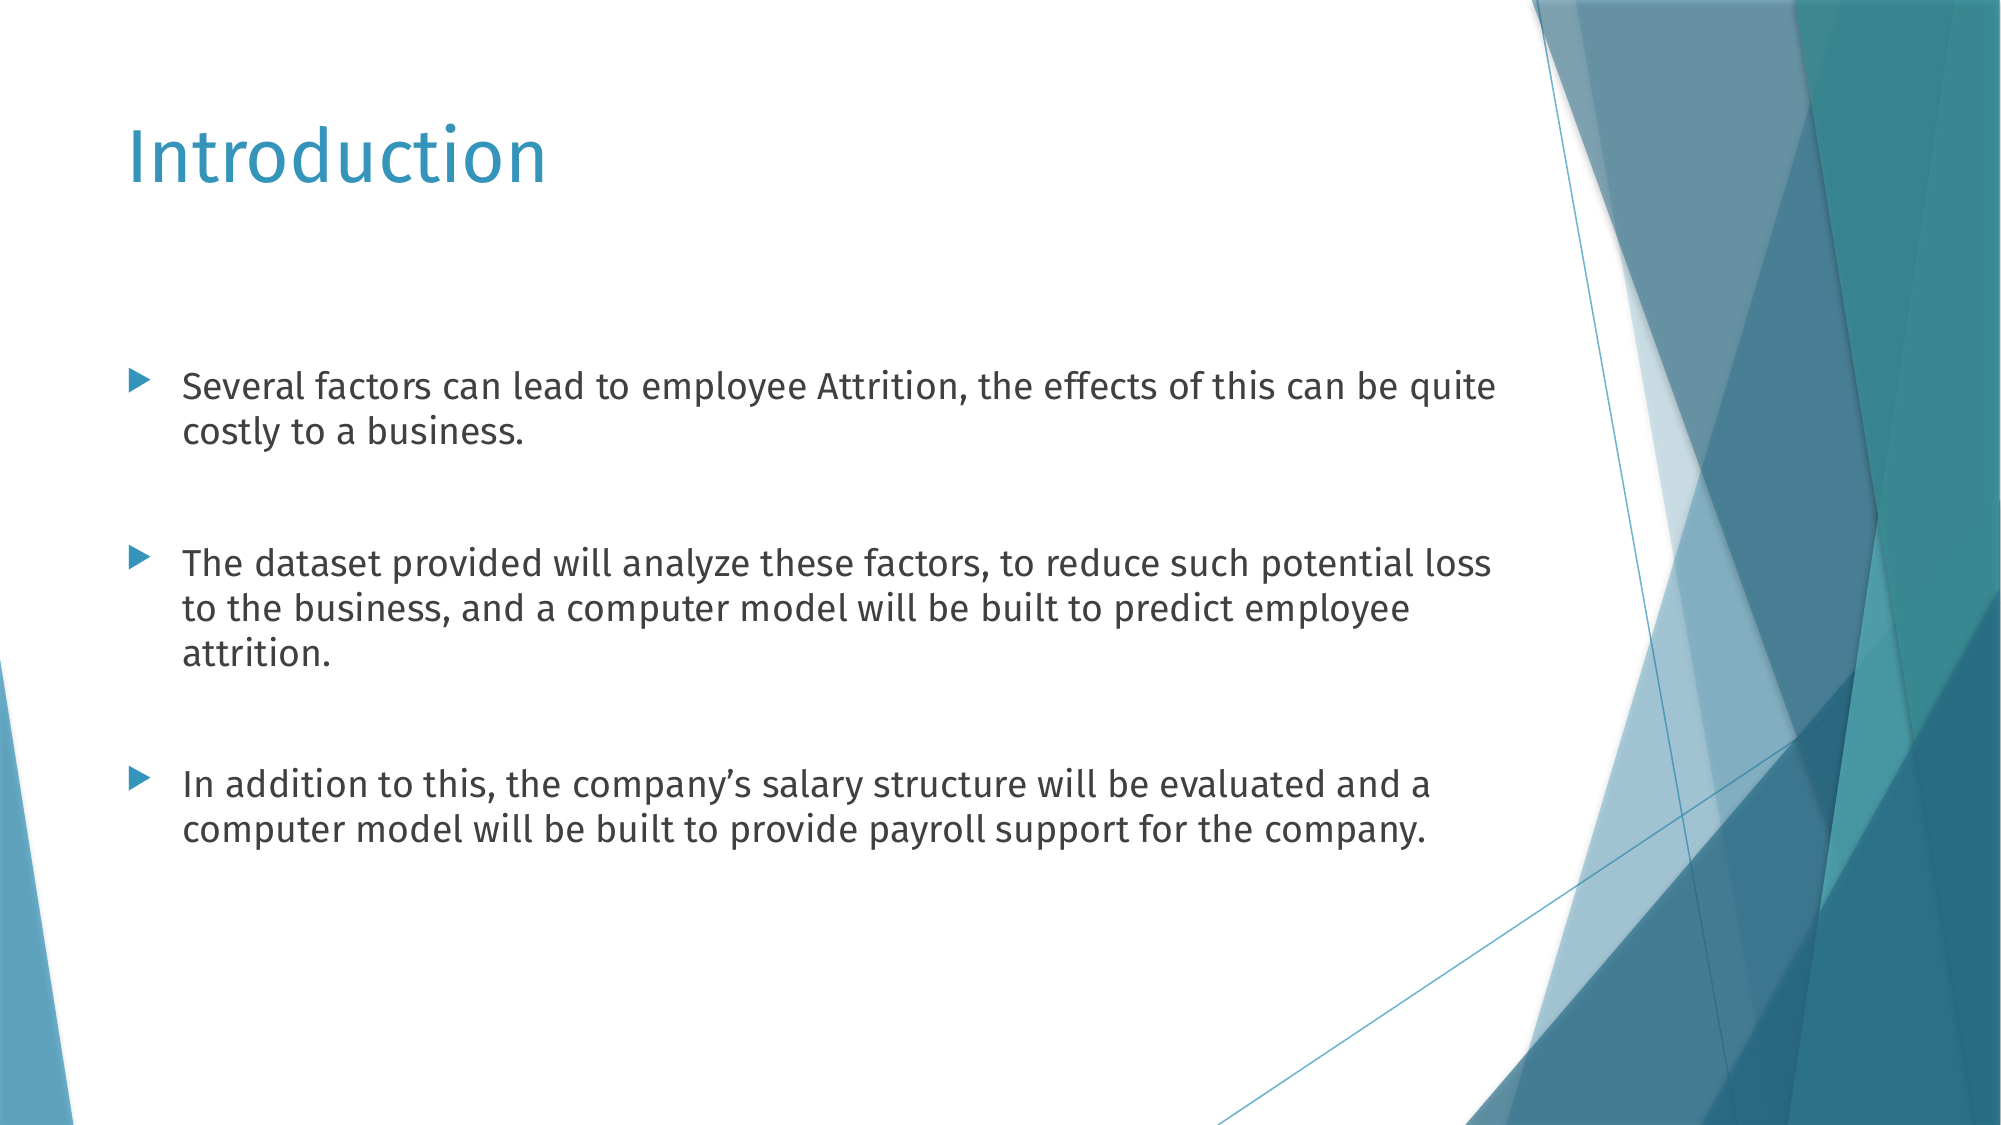

# Introduction
Several factors can lead to employee Attrition, the effects of this can be quite costly to a business.

The dataset provided will analyze these factors, to reduce such potential loss to the business, and a computer model will be built to predict employee attrition.

In addition to this, the company’s salary structure will be evaluated and a computer model will be built to provide payroll support for the company.